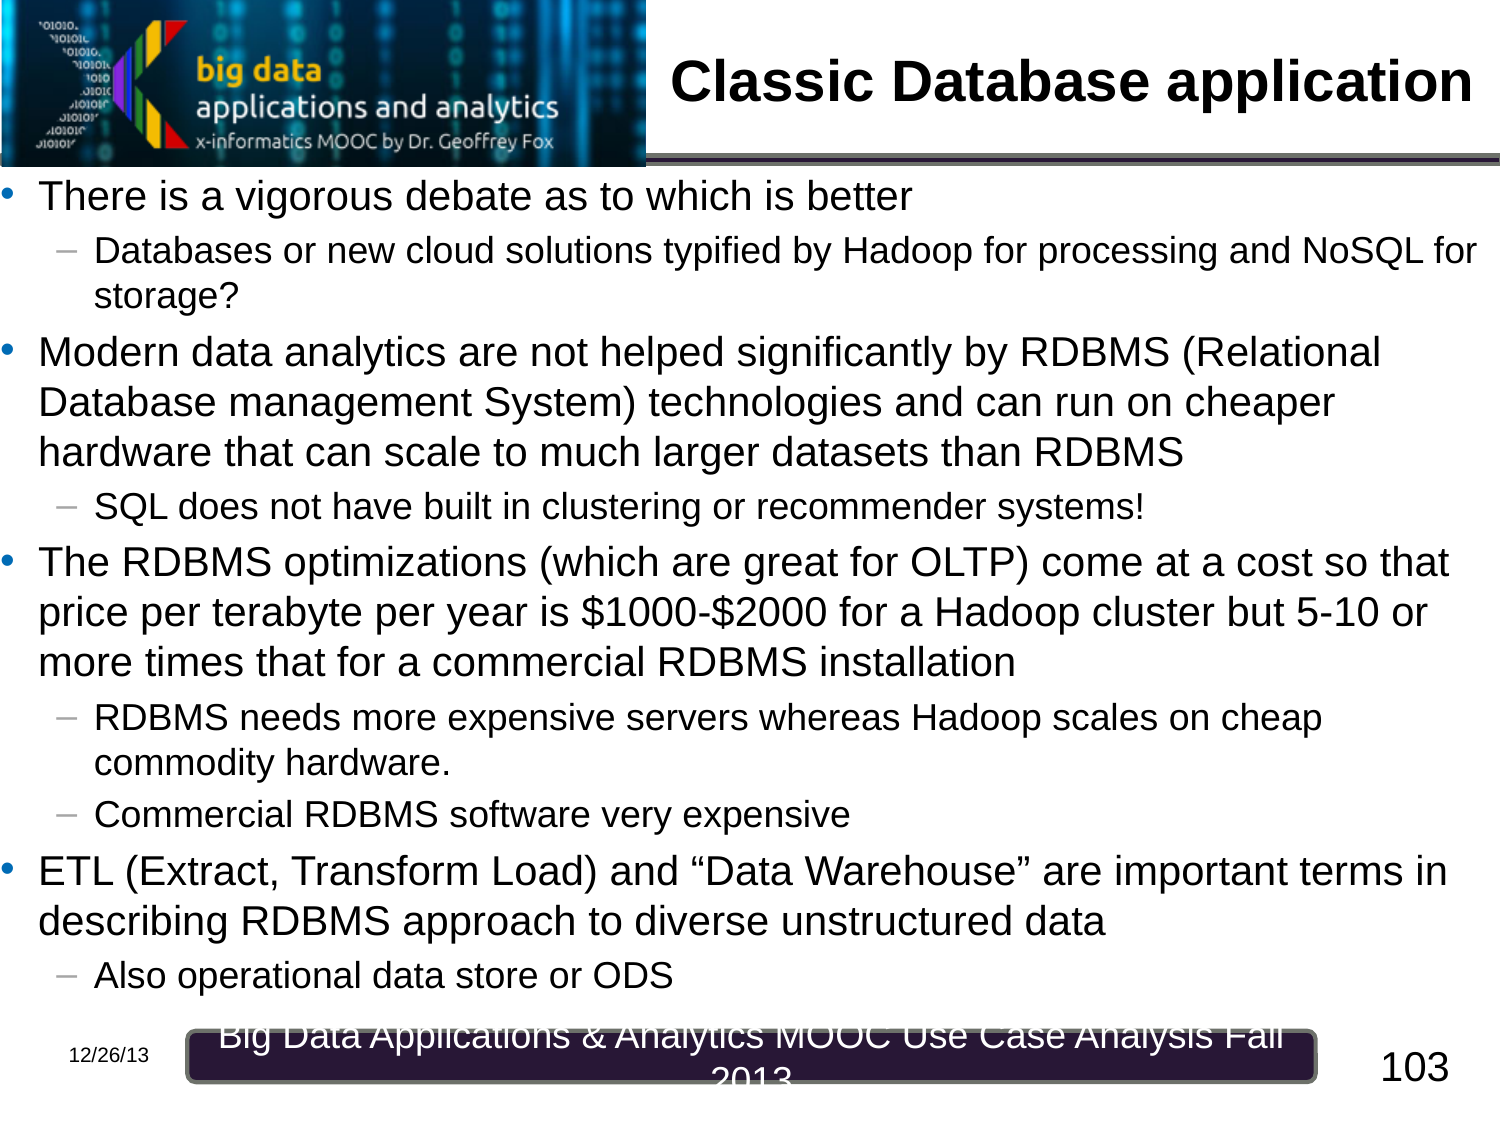

# Classic Database application
There is a vigorous debate as to which is better
Databases or new cloud solutions typified by Hadoop for processing and NoSQL for storage?
Modern data analytics are not helped significantly by RDBMS (Relational Database management System) technologies and can run on cheaper hardware that can scale to much larger datasets than RDBMS
SQL does not have built in clustering or recommender systems!
The RDBMS optimizations (which are great for OLTP) come at a cost so that price per terabyte per year is $1000-$2000 for a Hadoop cluster but 5-10 or more times that for a commercial RDBMS installation
RDBMS needs more expensive servers whereas Hadoop scales on cheap commodity hardware.
Commercial RDBMS software very expensive
ETL (Extract, Transform Load) and “Data Warehouse” are important terms in describing RDBMS approach to diverse unstructured data
Also operational data store or ODS
103